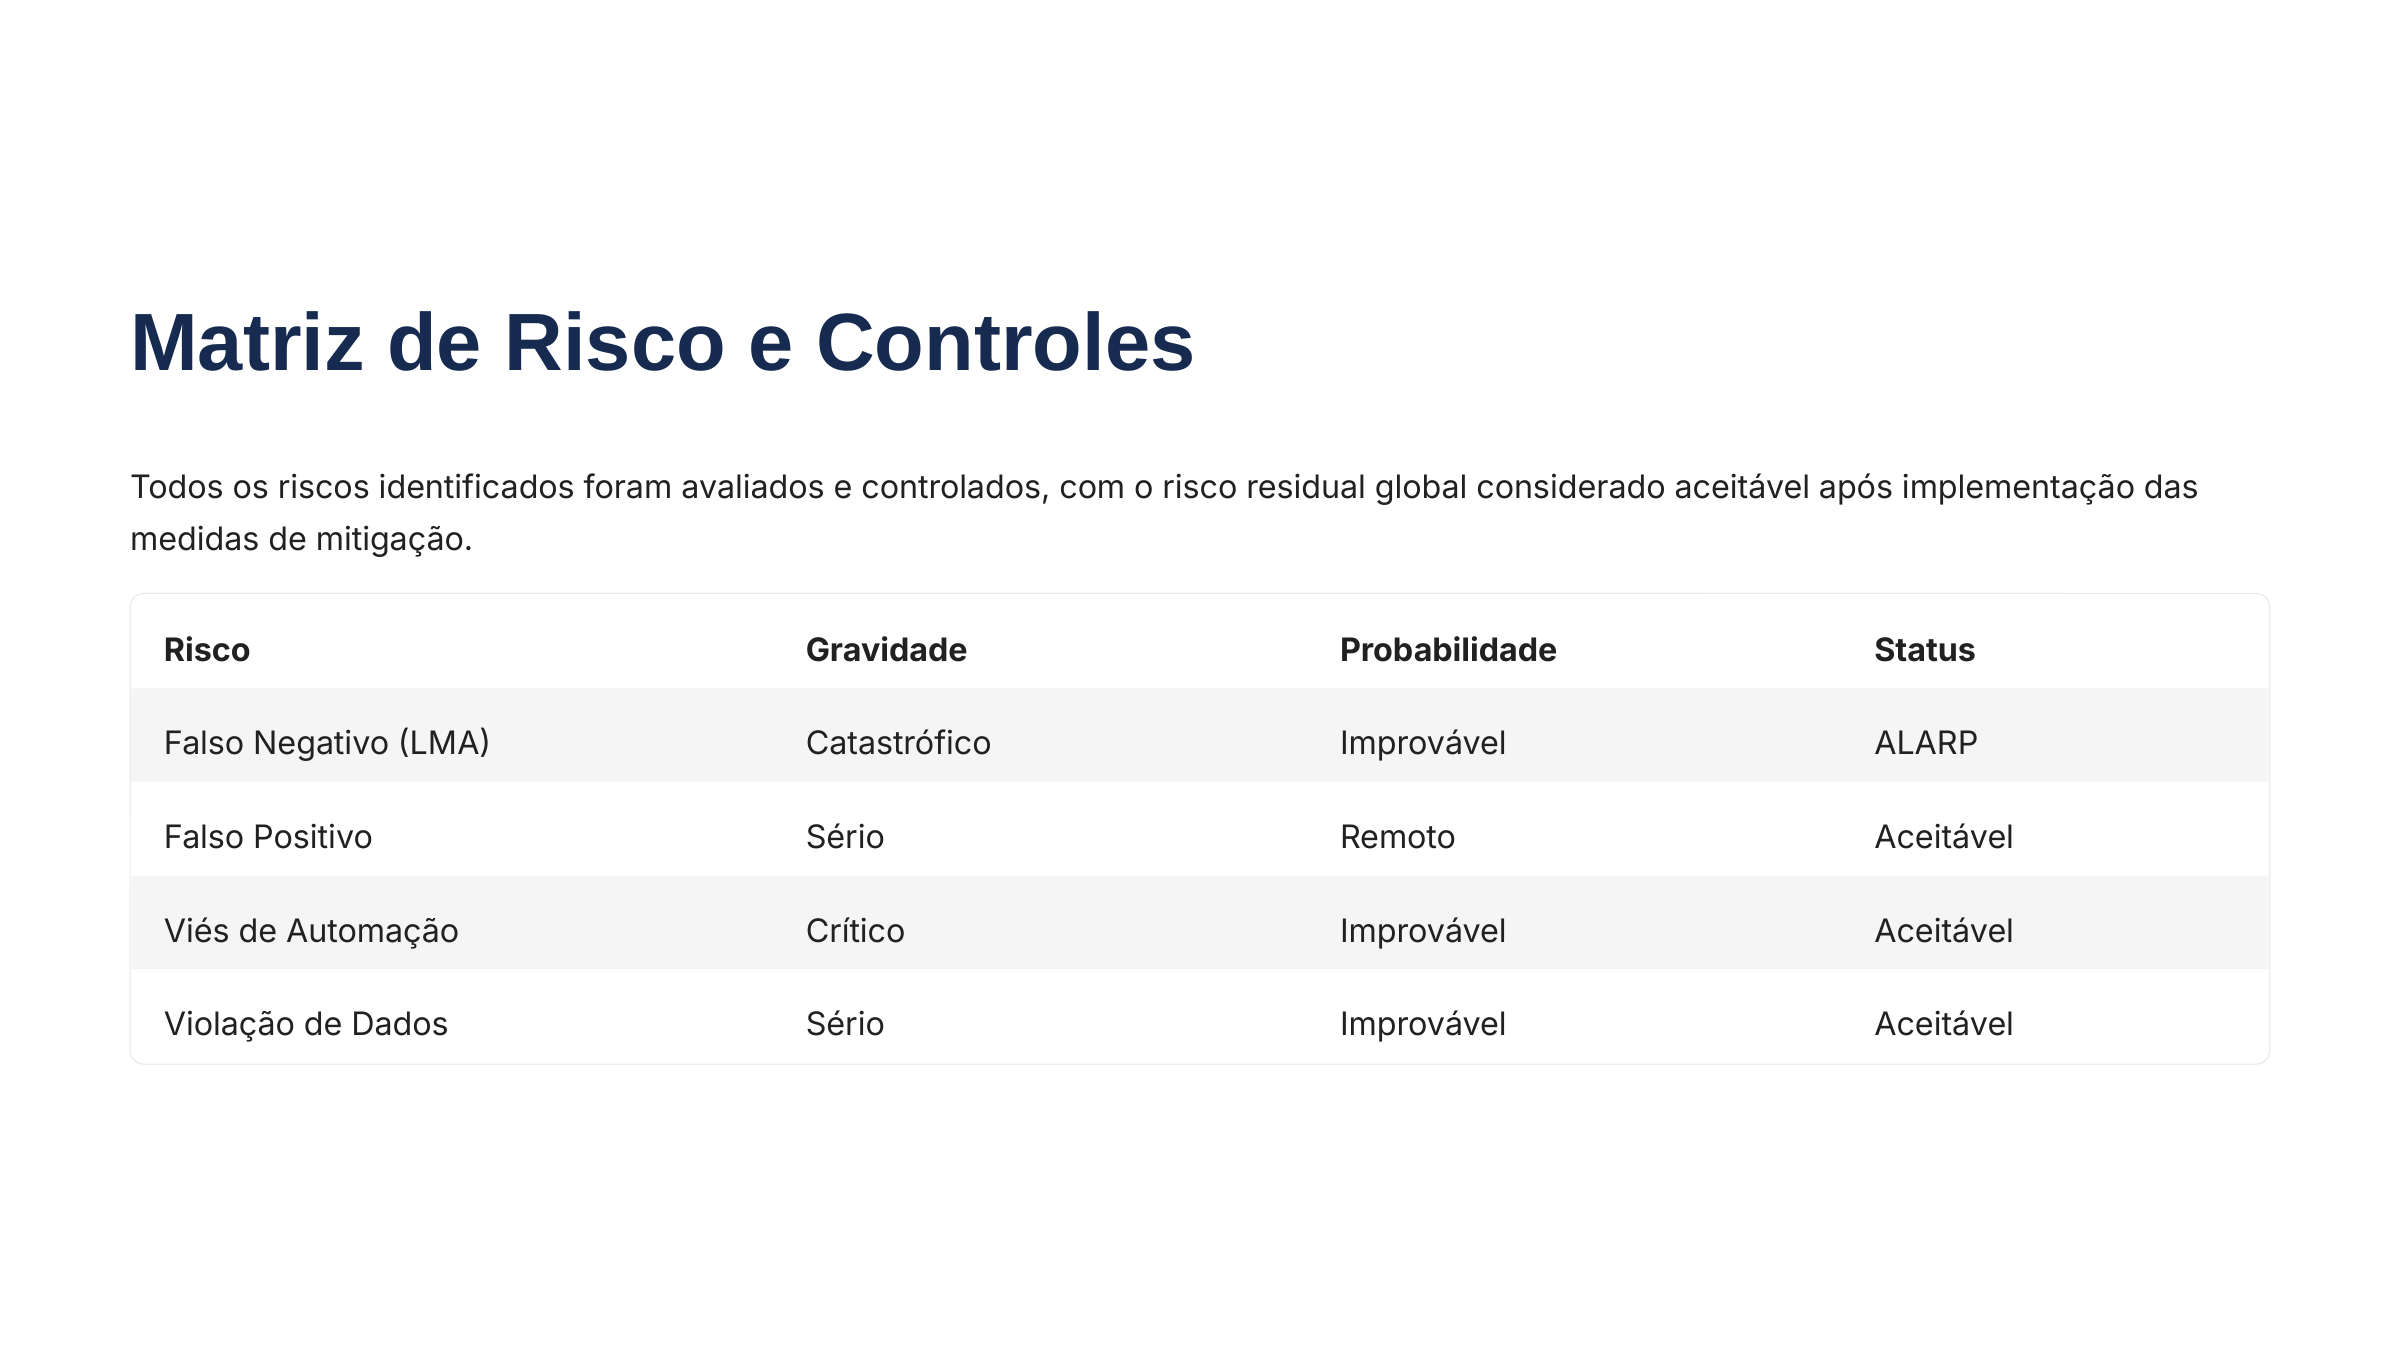

Matriz de Risco e Controles
Todos os riscos identificados foram avaliados e controlados, com o risco residual global considerado aceitável após implementação das medidas de mitigação.

Risco
Gravidade
Probabilidade
Status

Falso Negativo (LMA)
Catastrófico
Improvável
ALARP

Falso Positivo
Sério
Remoto
Aceitável

Viés de Automação
Crítico
Improvável
Aceitável

Violação de Dados
Sério
Improvável
Aceitável